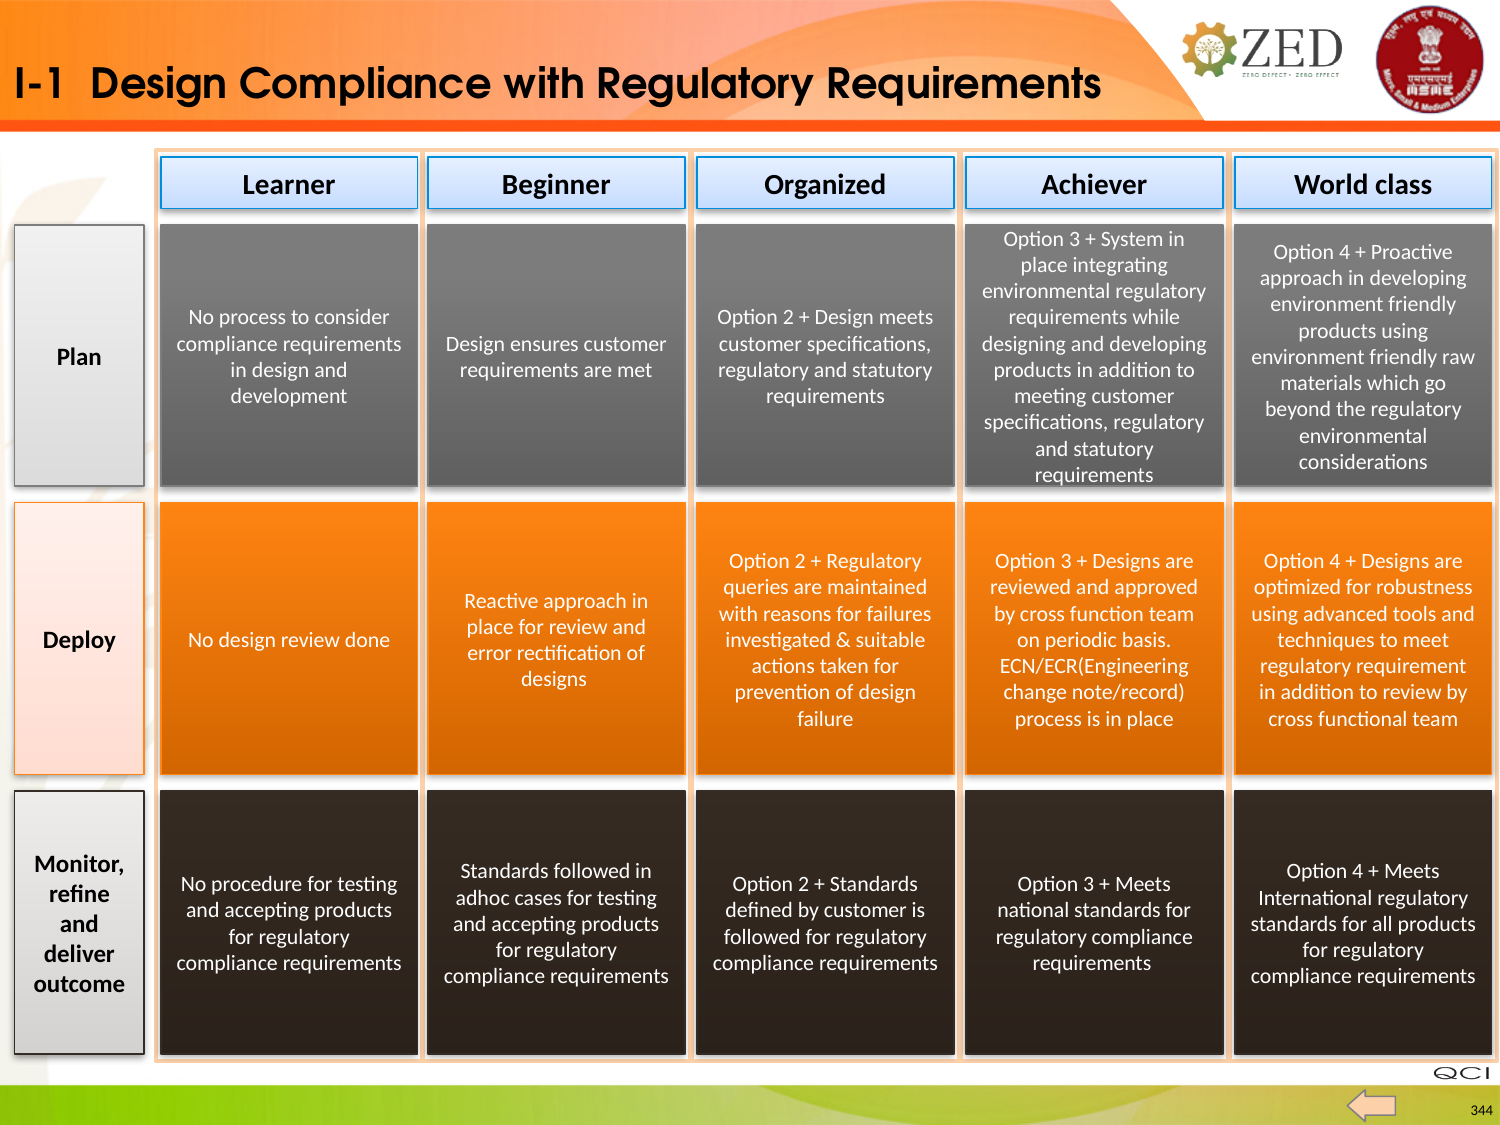

I-1  Design Compliance with Regulatory Requirements

Learner
Beginner
Organized
Achiever
World class
Plan
No process to consider compliance requirements in design and development
Design ensures customer requirements are met
Option 2 + Design meets customer specifications, regulatory and statutory requirements
Option 3 + System in place integrating environmental regulatory requirements while designing and developing products in addition to meeting customer specifications, regulatory and statutory requirements
Option 4 + Proactive approach in developing environment friendly products using environment friendly raw materials which go beyond the regulatory environmental considerations
Deploy
No design review done
Reactive approach in place for review and error rectification of designs
Option 2 + Regulatory queries are maintained with reasons for failures investigated & suitable actions taken for prevention of design failure
Option 3 + Designs are reviewed and approved by cross function team on periodic basis. ECN/ECR(Engineering change note/record) process is in place
Option 4 + Designs are optimized for robustness using advanced tools and techniques to meet regulatory requirement in addition to review by cross functional team
No procedure for testing and accepting products for regulatory compliance requirements
Standards followed in adhoc cases for testing and accepting products for regulatory compliance requirements
Option 2 + Standards defined by customer is followed for regulatory compliance requirements
Option 3 + Meets national standards for regulatory compliance requirements
Option 4 + Meets International regulatory standards for all products for regulatory compliance requirements
Monitor, refine and deliver outcome